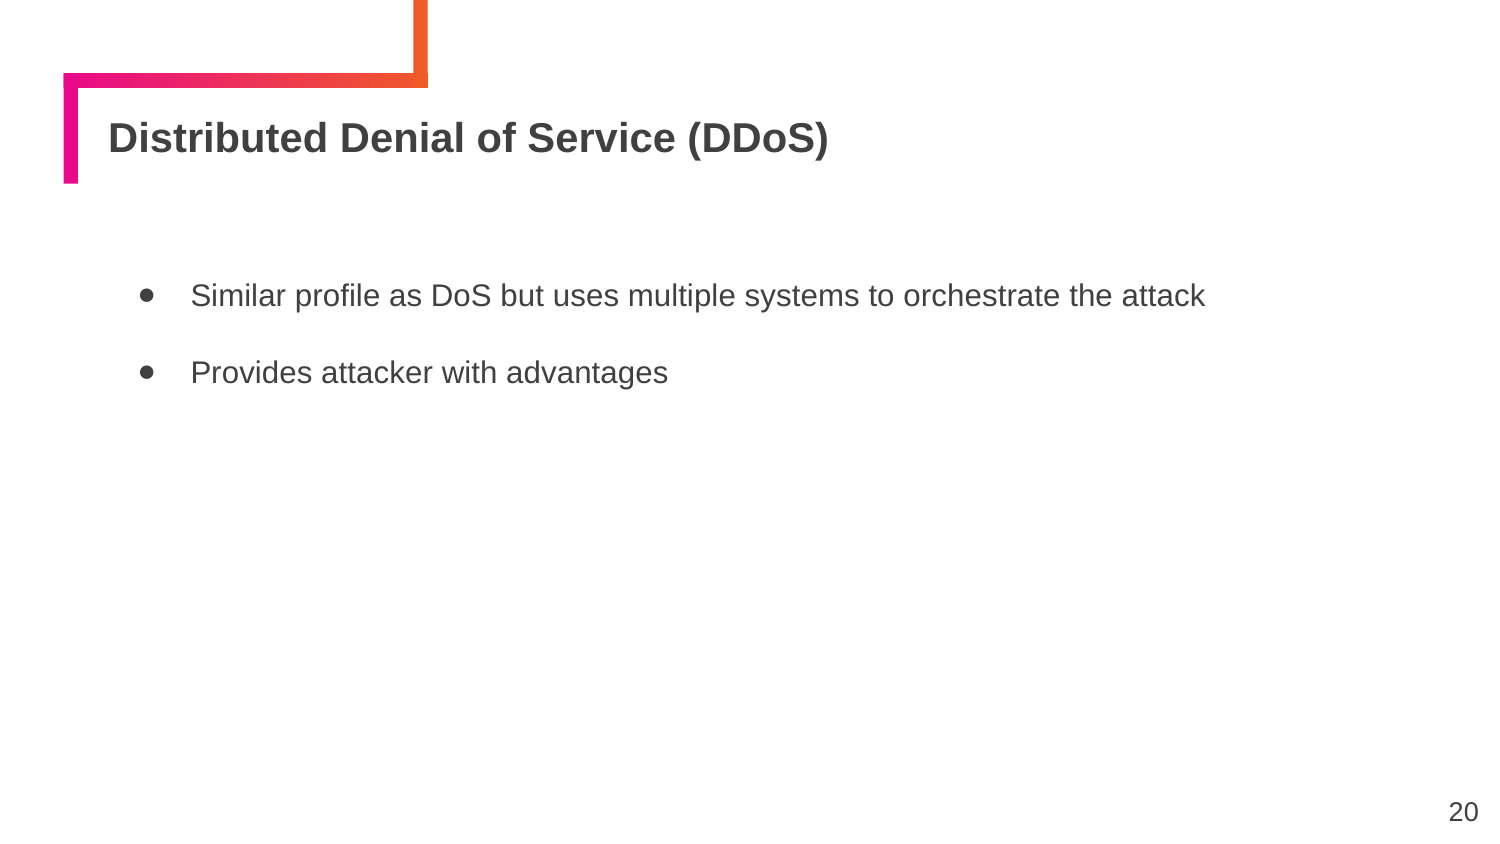

# Distributed Denial of Service (DDoS)
Similar profile as DoS but uses multiple systems to orchestrate the attack
Provides attacker with advantages
20